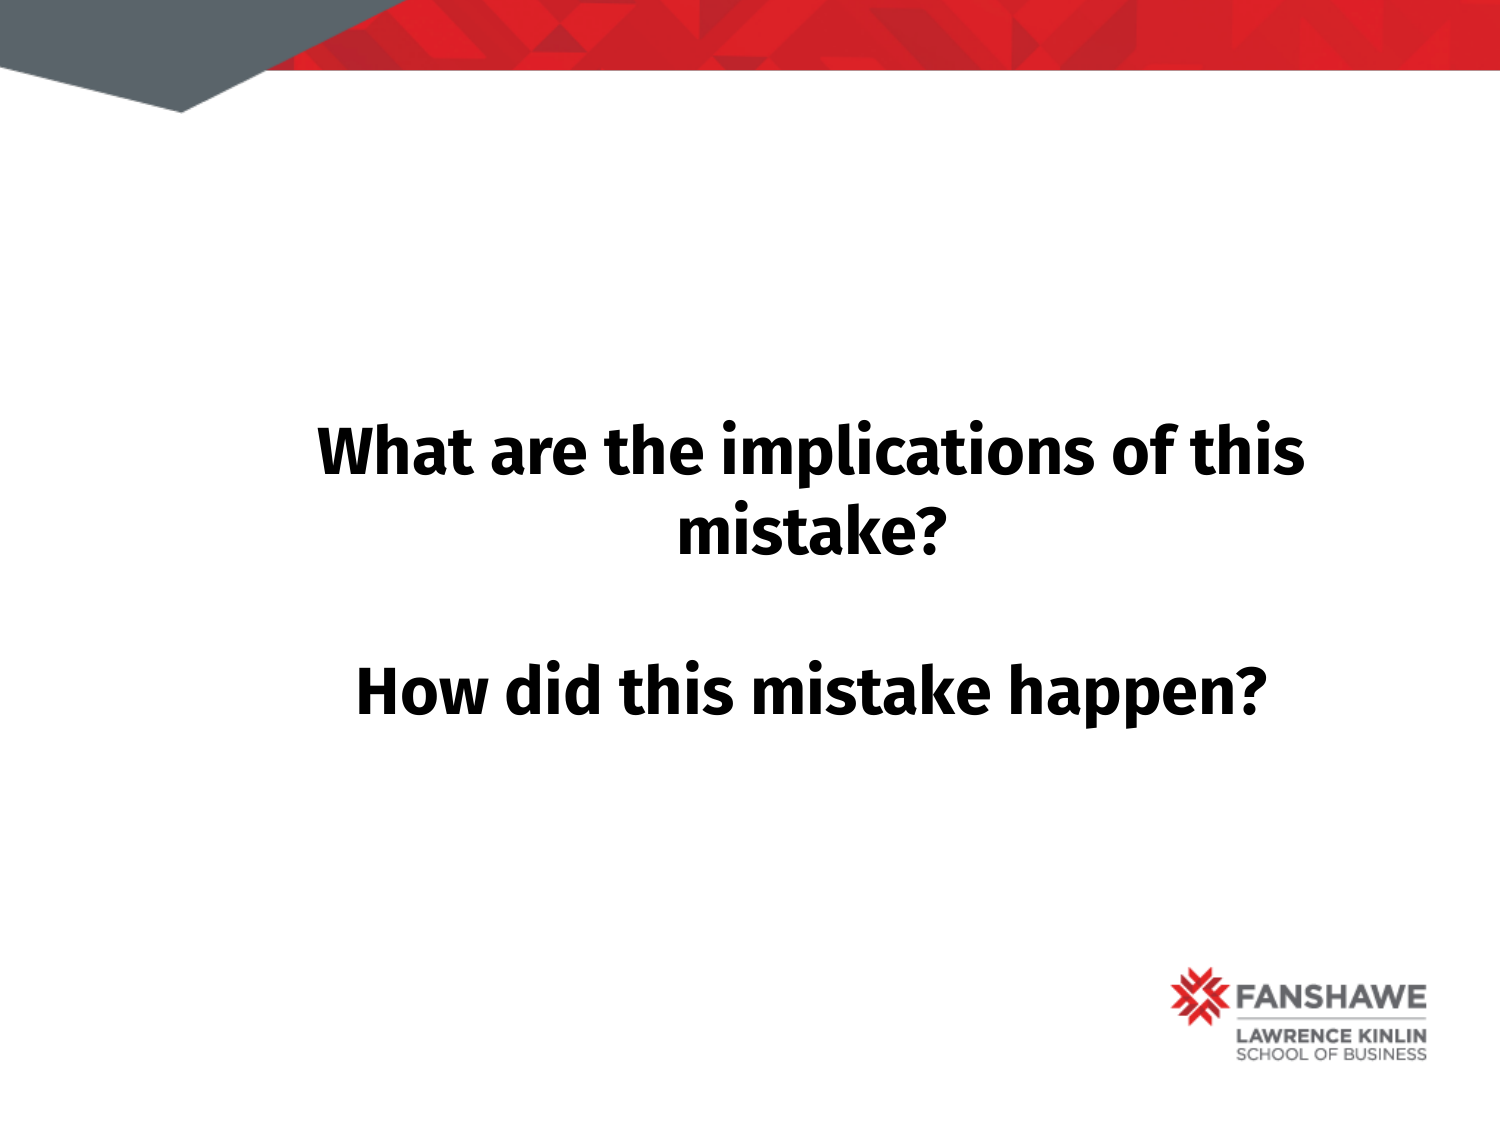

What are the implications of this mistake?
How did this mistake happen?